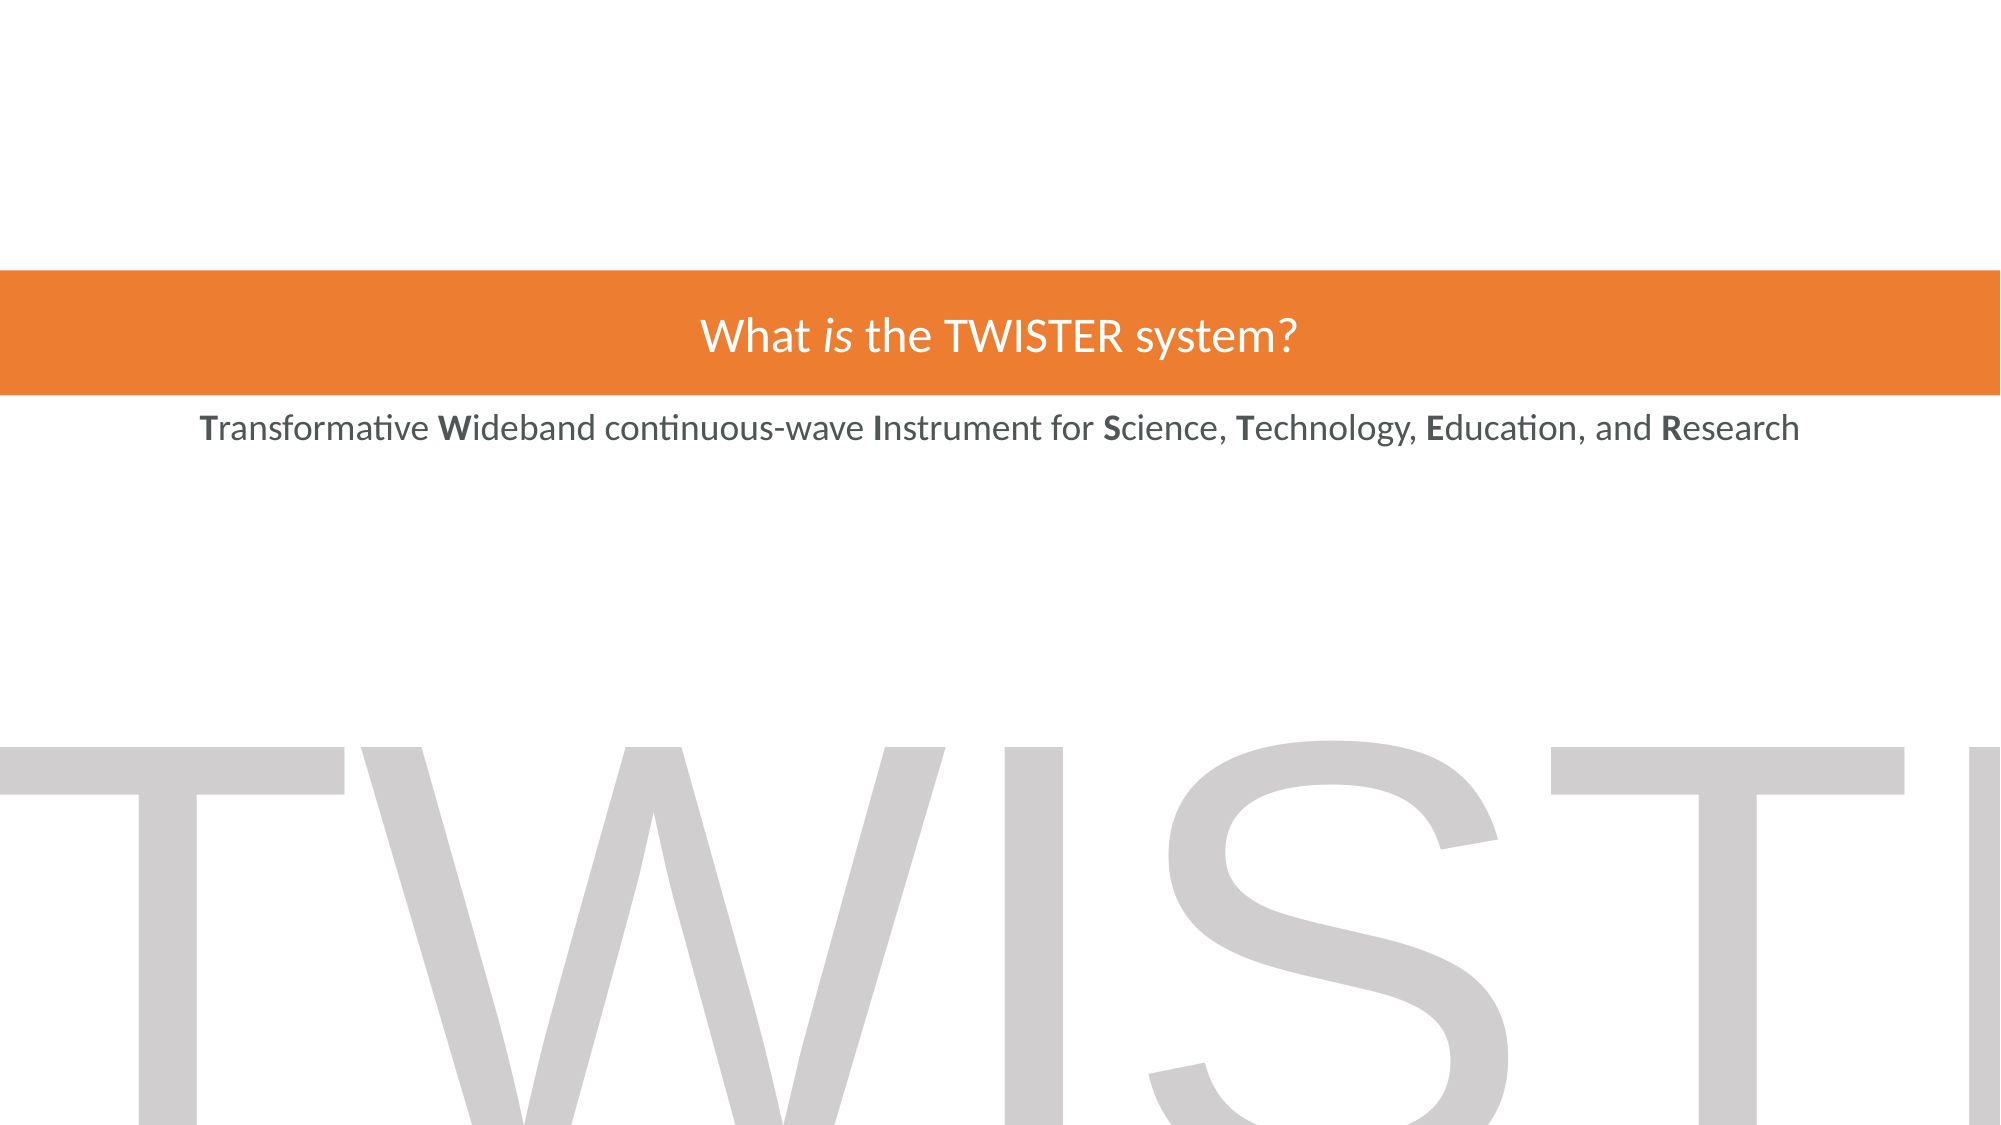

What is the TWISTER system?
Transformative Wideband continuous-wave Instrument for Science, Technology, Education, and Research
TWISTER